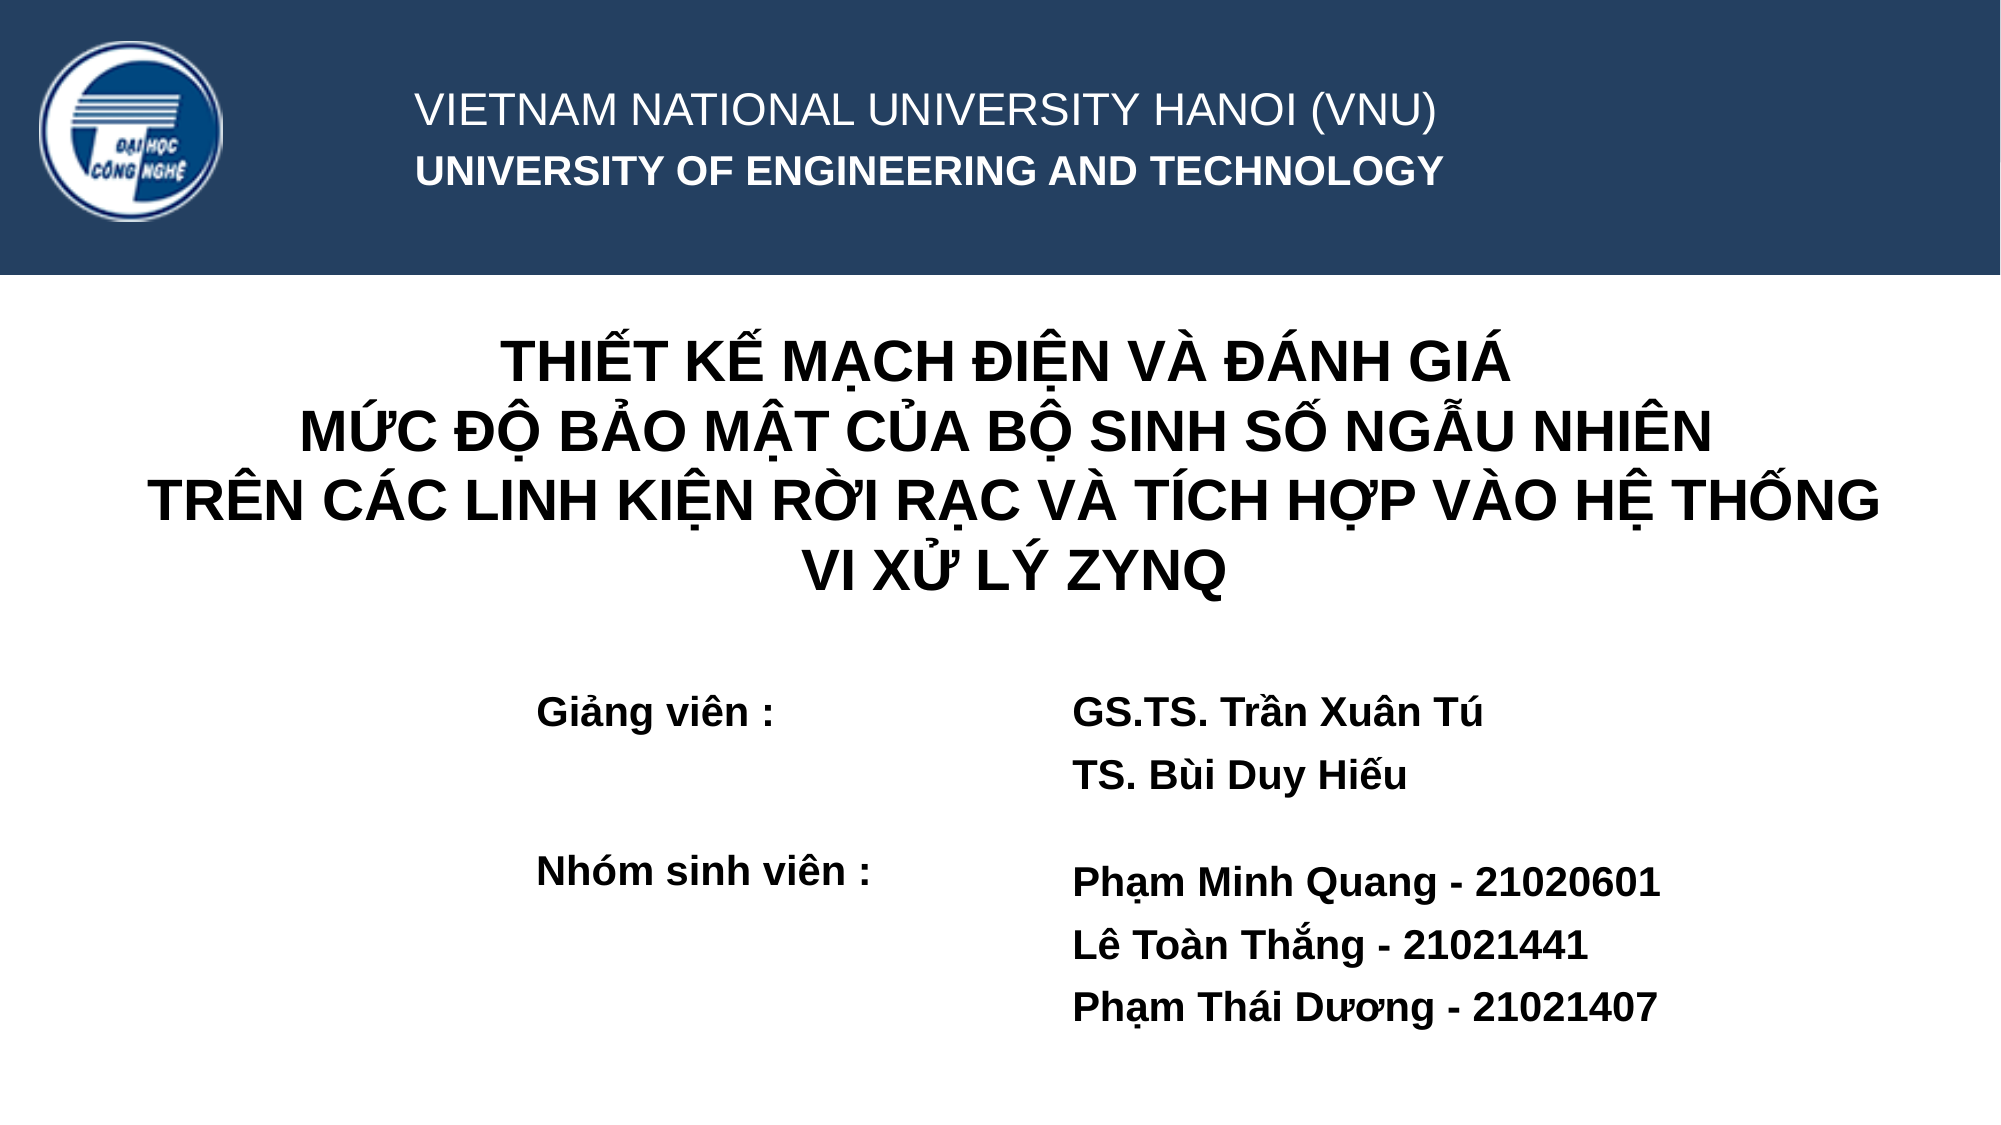

# THIẾT KẾ MẠCH ĐIỆN VÀ ĐÁNH GIÁ MỨC ĐỘ BẢO MẬT CỦA BỘ SINH SỐ NGẪU NHIÊN TRÊN CÁC LINH KIỆN RỜI RẠC VÀ TÍCH HỢP VÀO HỆ THỐNG VI XỬ LÝ ZYNQ
Giảng viên :
GS.TS. Trần Xuân Tú
TS. Bùi Duy Hiếu
Nhóm sinh viên :

Phạm Minh Quang - 21020601
Lê Toàn Thắng - 21021441
Phạm Thái Dương - 21021407